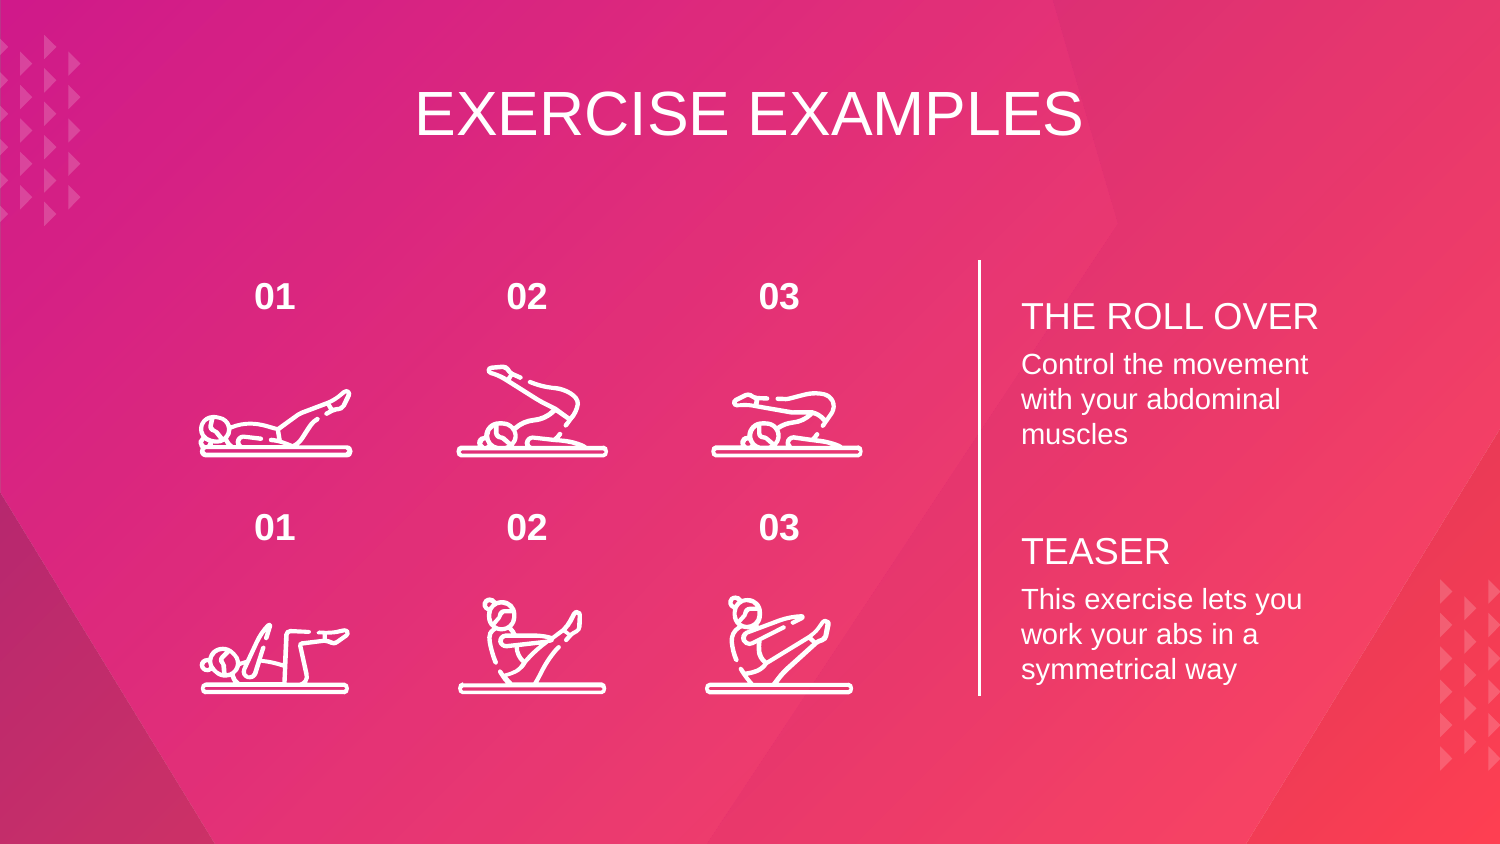

EXERCISE EXAMPLES
01
02
03
# THE ROLL OVER
Control the movement with your abdominal muscles

01
02
03
TEASER
This exercise lets you work your abs in a symmetrical way